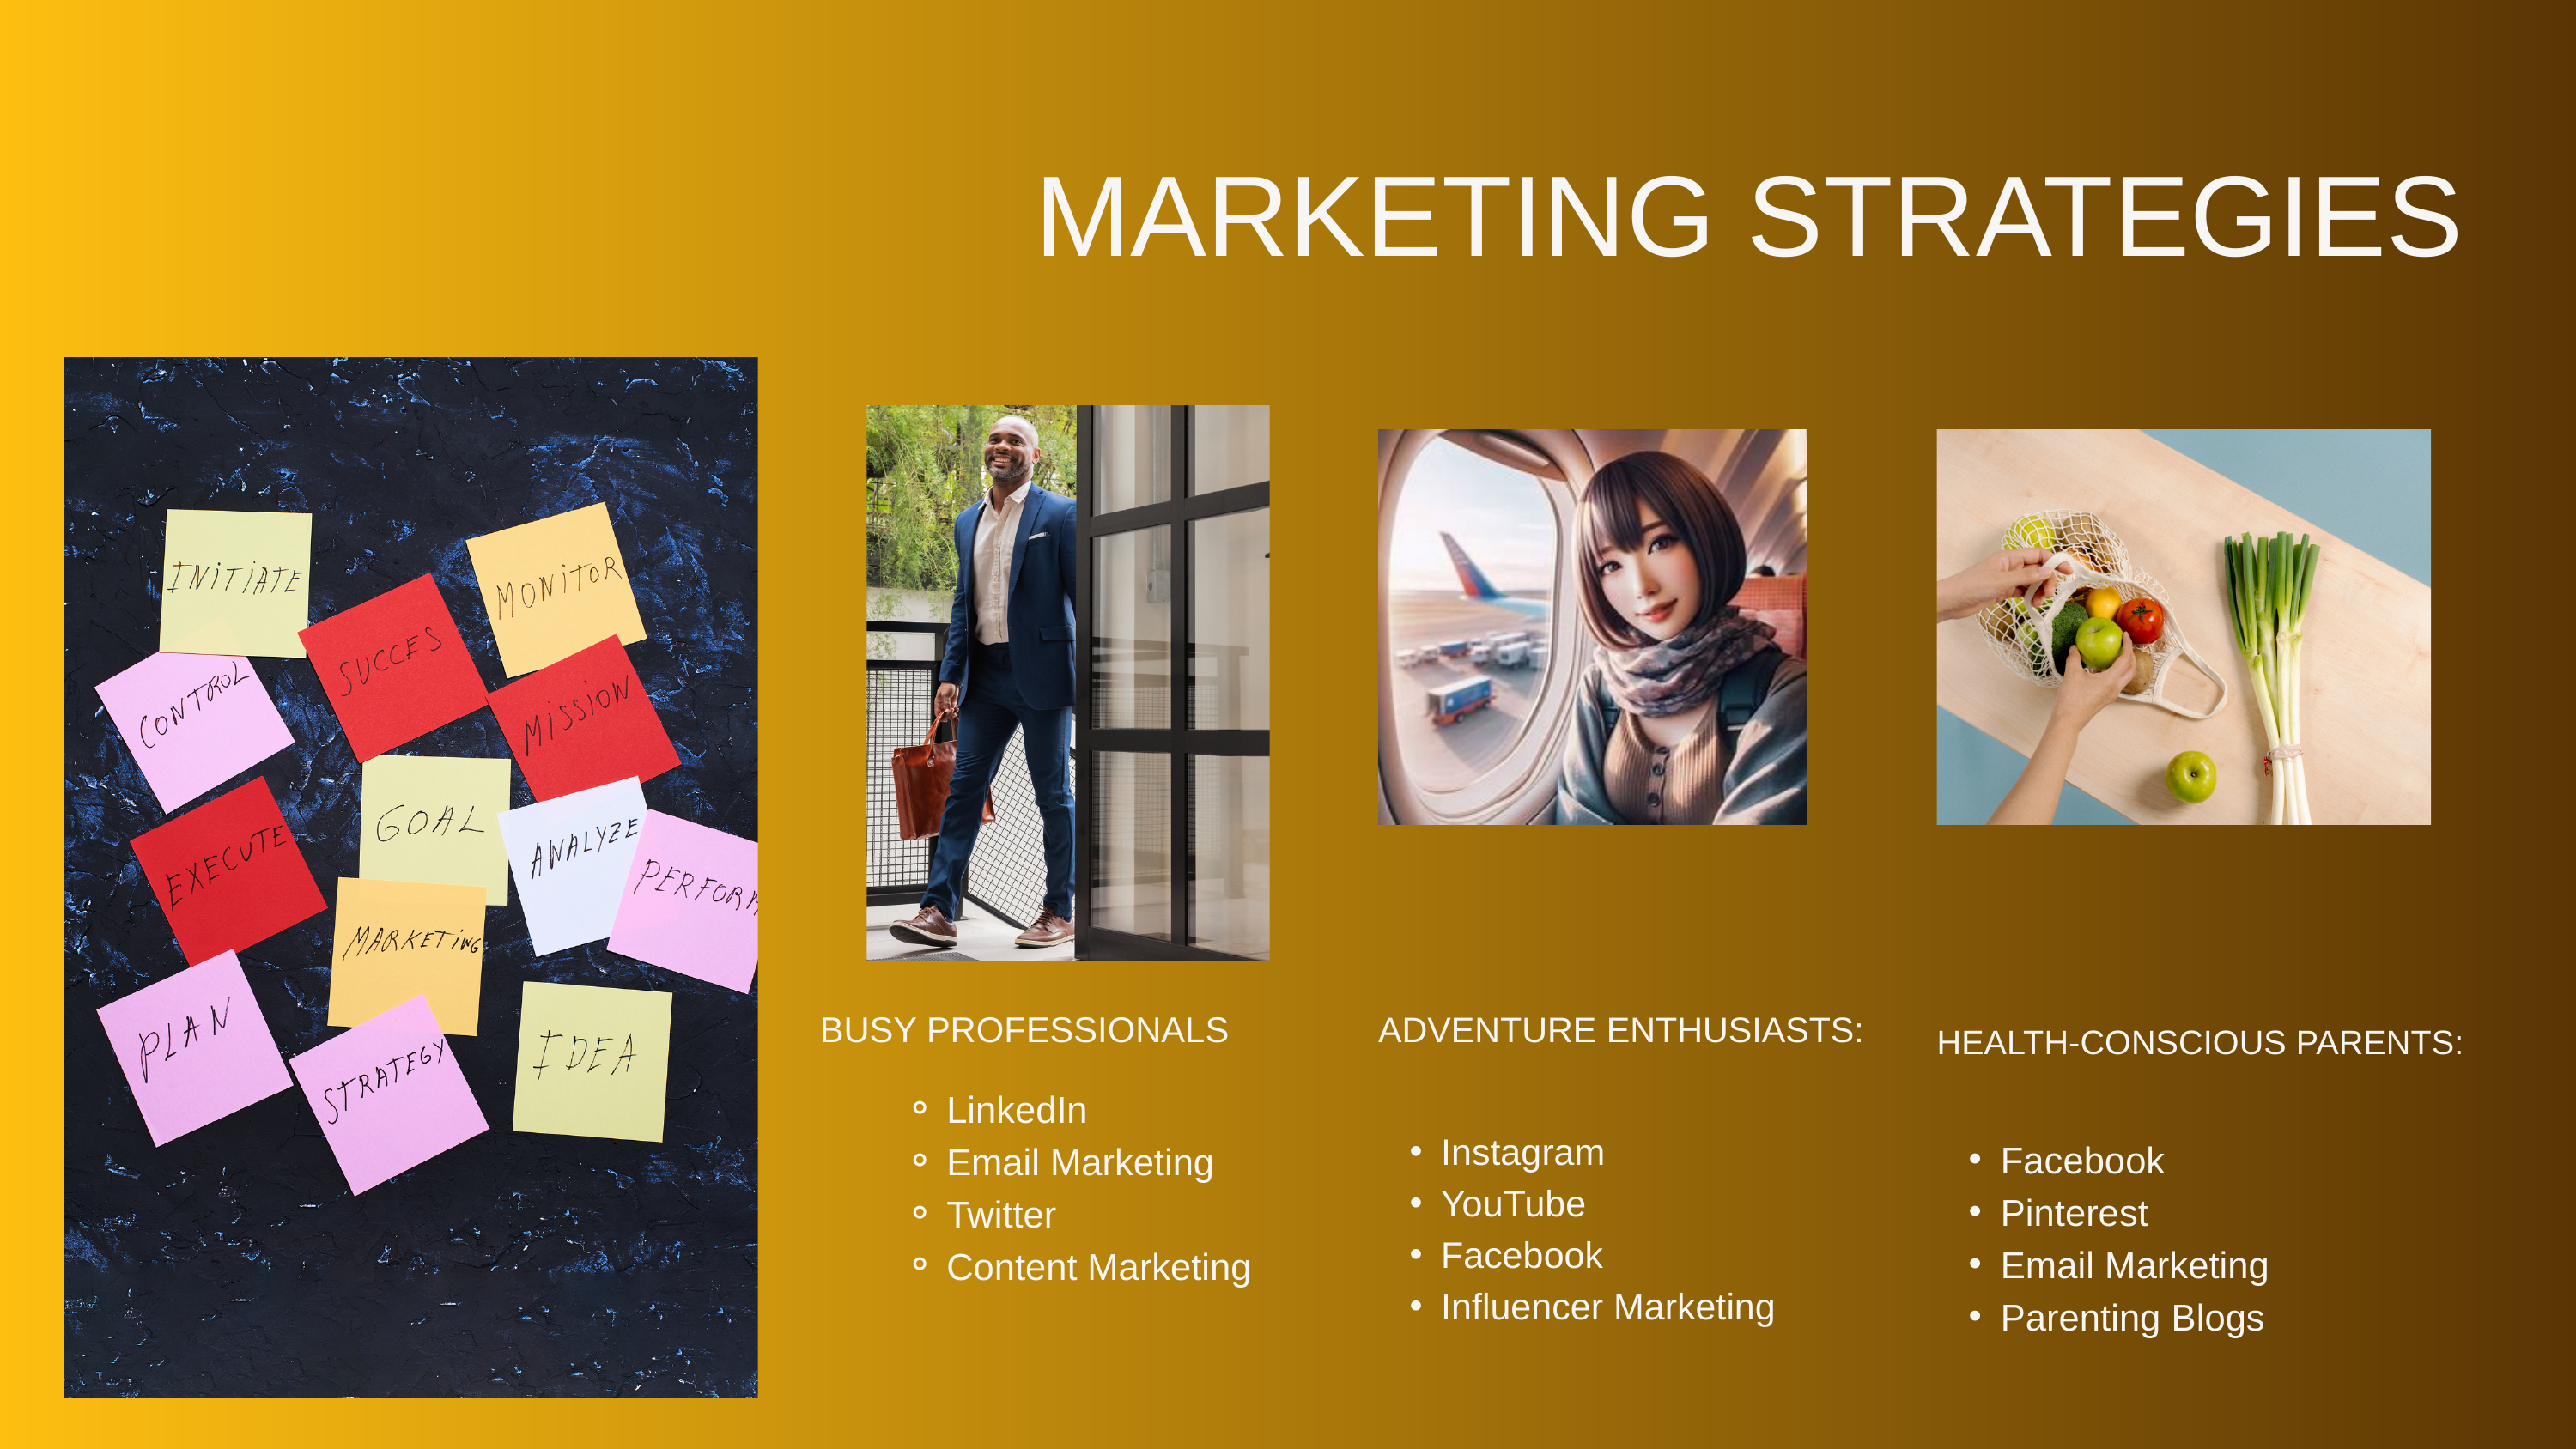

MARKETING STRATEGIES

BUSY PROFESSIONALS
LinkedIn
Email Marketing
Twitter
Content Marketing

ADVENTURE ENTHUSIASTS:

Instagram
YouTube
Facebook
Influencer Marketing

HEALTH-CONSCIOUS PARENTS:

Facebook
Pinterest
Email Marketing
Parenting Blogs